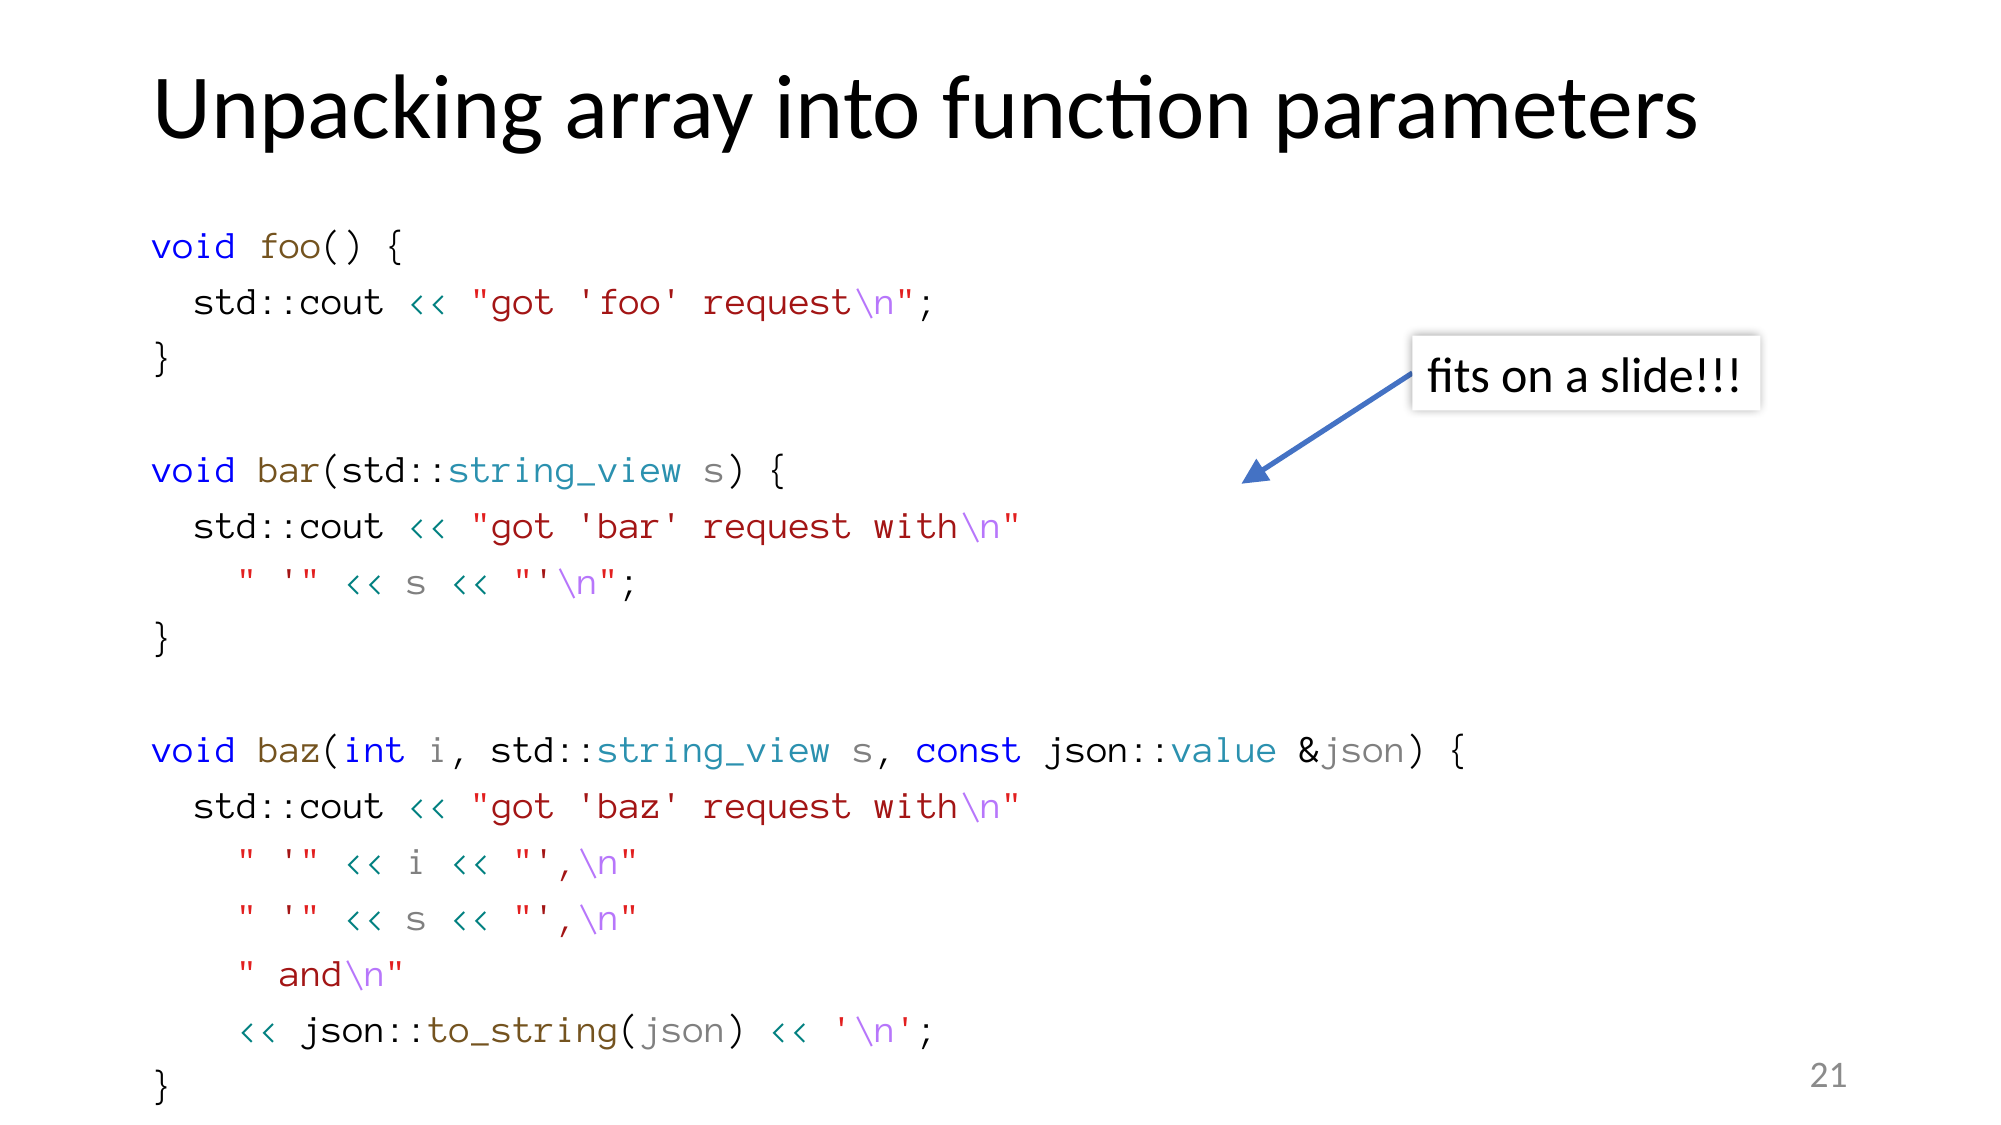

# Unpacking array into function parameters
void foo() {
  std::cout << "got 'foo' request\n";
}

void bar(std::string_view s) {
  std::cout << "got 'bar' request with\n"
    " '" << s << "'\n";
}

void baz(int i, std::string_view s, const json::value &json) {
  std::cout << "got 'baz' request with\n"
    " '" << i << "',\n"
    " '" << s << "',\n"
    " and\n"
    << json::to_string(json) << '\n';
}
fits on a slide!!!
21